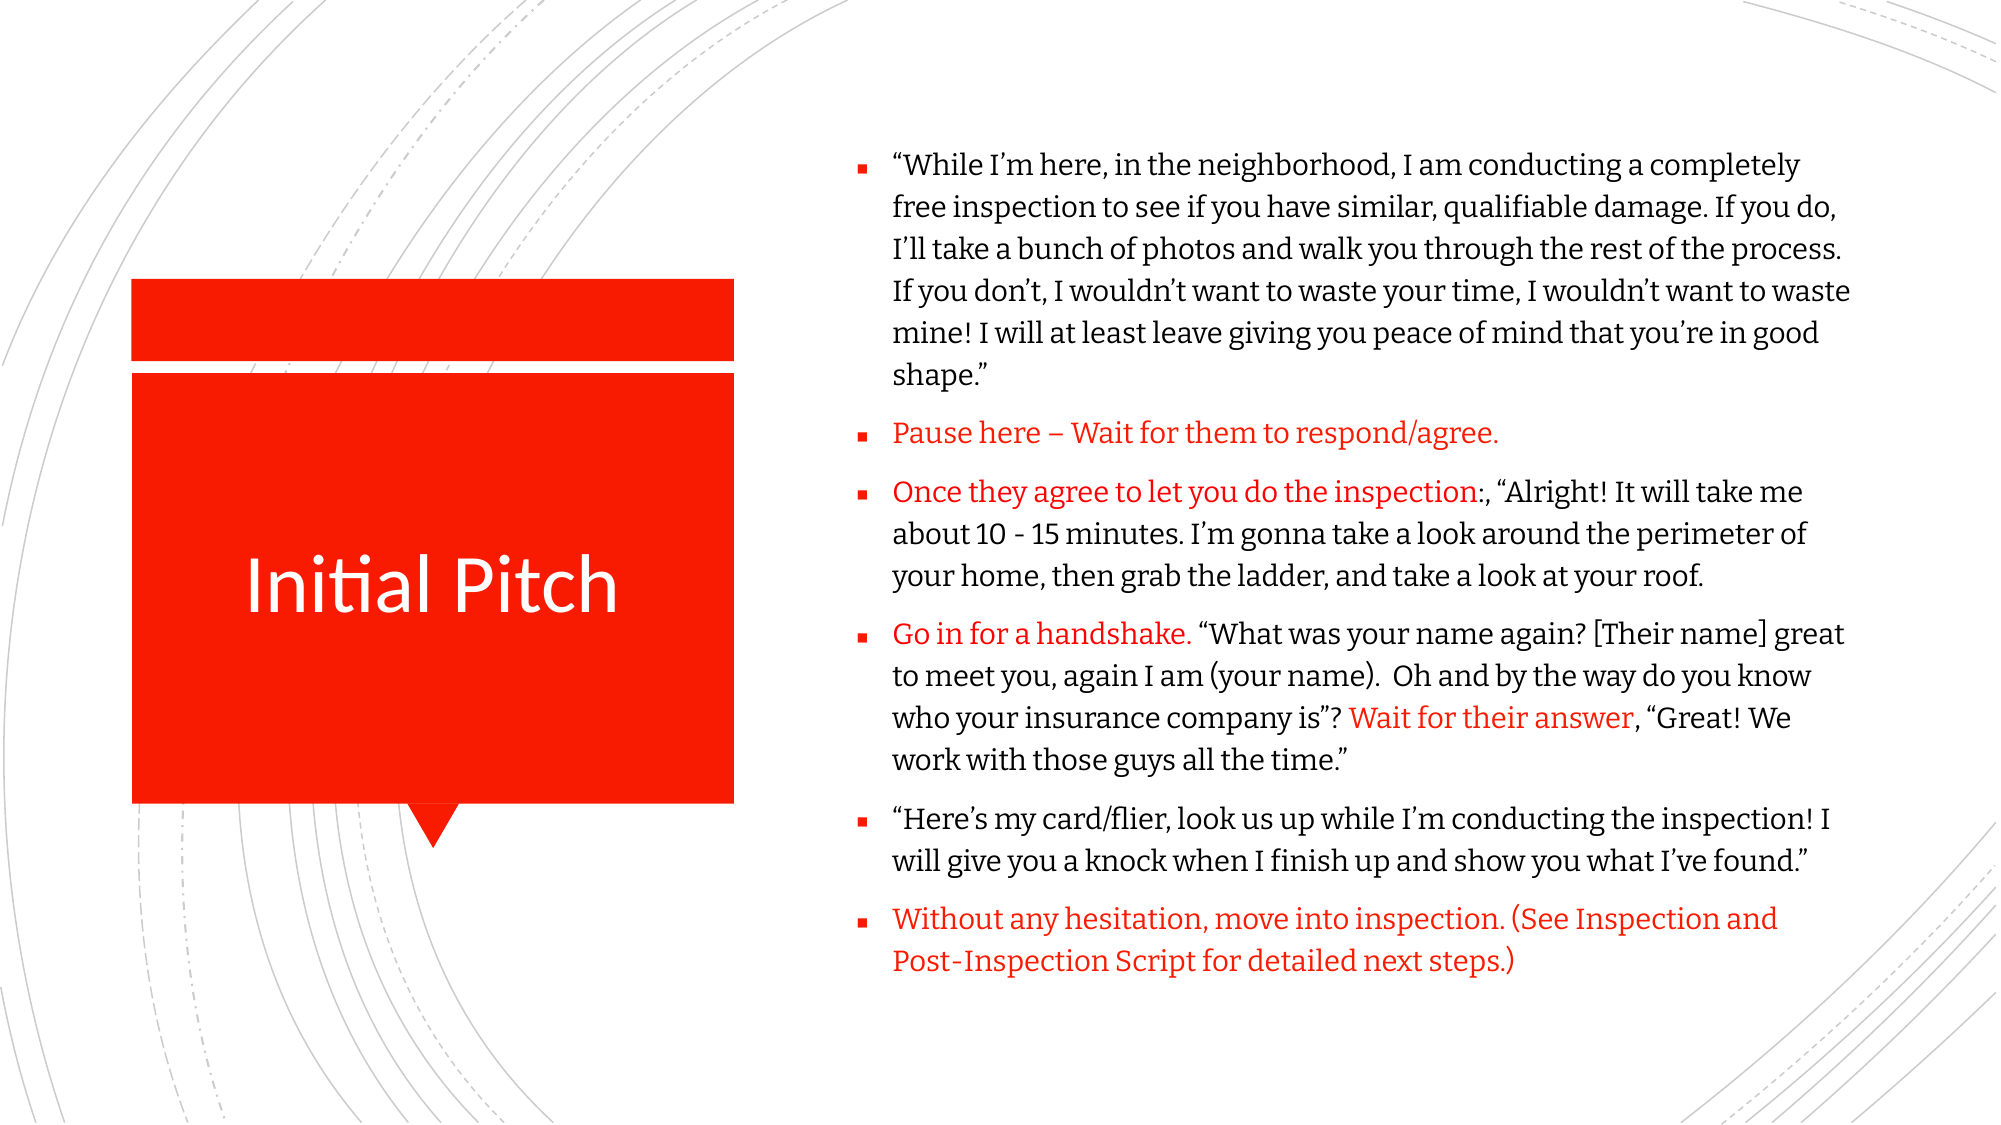

“While I’m here, in the neighborhood, I am conducting a completely free inspection to see if you have similar, qualifiable damage. If you do,  I’ll take a bunch of photos and walk you through the rest of the process. If you don’t, I wouldn’t want to waste your time, I wouldn’t want to waste mine! I will at least leave giving you peace of mind that you’re in good shape.”
Pause here – Wait for them to respond/agree.
Once they agree to let you do the inspection:, “Alright! It will take me about 10 - 15 minutes. I’m gonna take a look around the perimeter of your home, then grab the ladder, and take a look at your roof.
Go in for a handshake. “What was your name again? [Their name] great to meet you, again I am (your name).  Oh and by the way do you know who your insurance company is”? Wait for their answer, “Great! We work with those guys all the time.”
“Here’s my card/flier, look us up while I’m conducting the inspection! I will give you a knock when I finish up and show you what I’ve found.”
Without any hesitation, move into inspection. (See Inspection and Post-Inspection Script for detailed next steps.)

# Initial Pitch